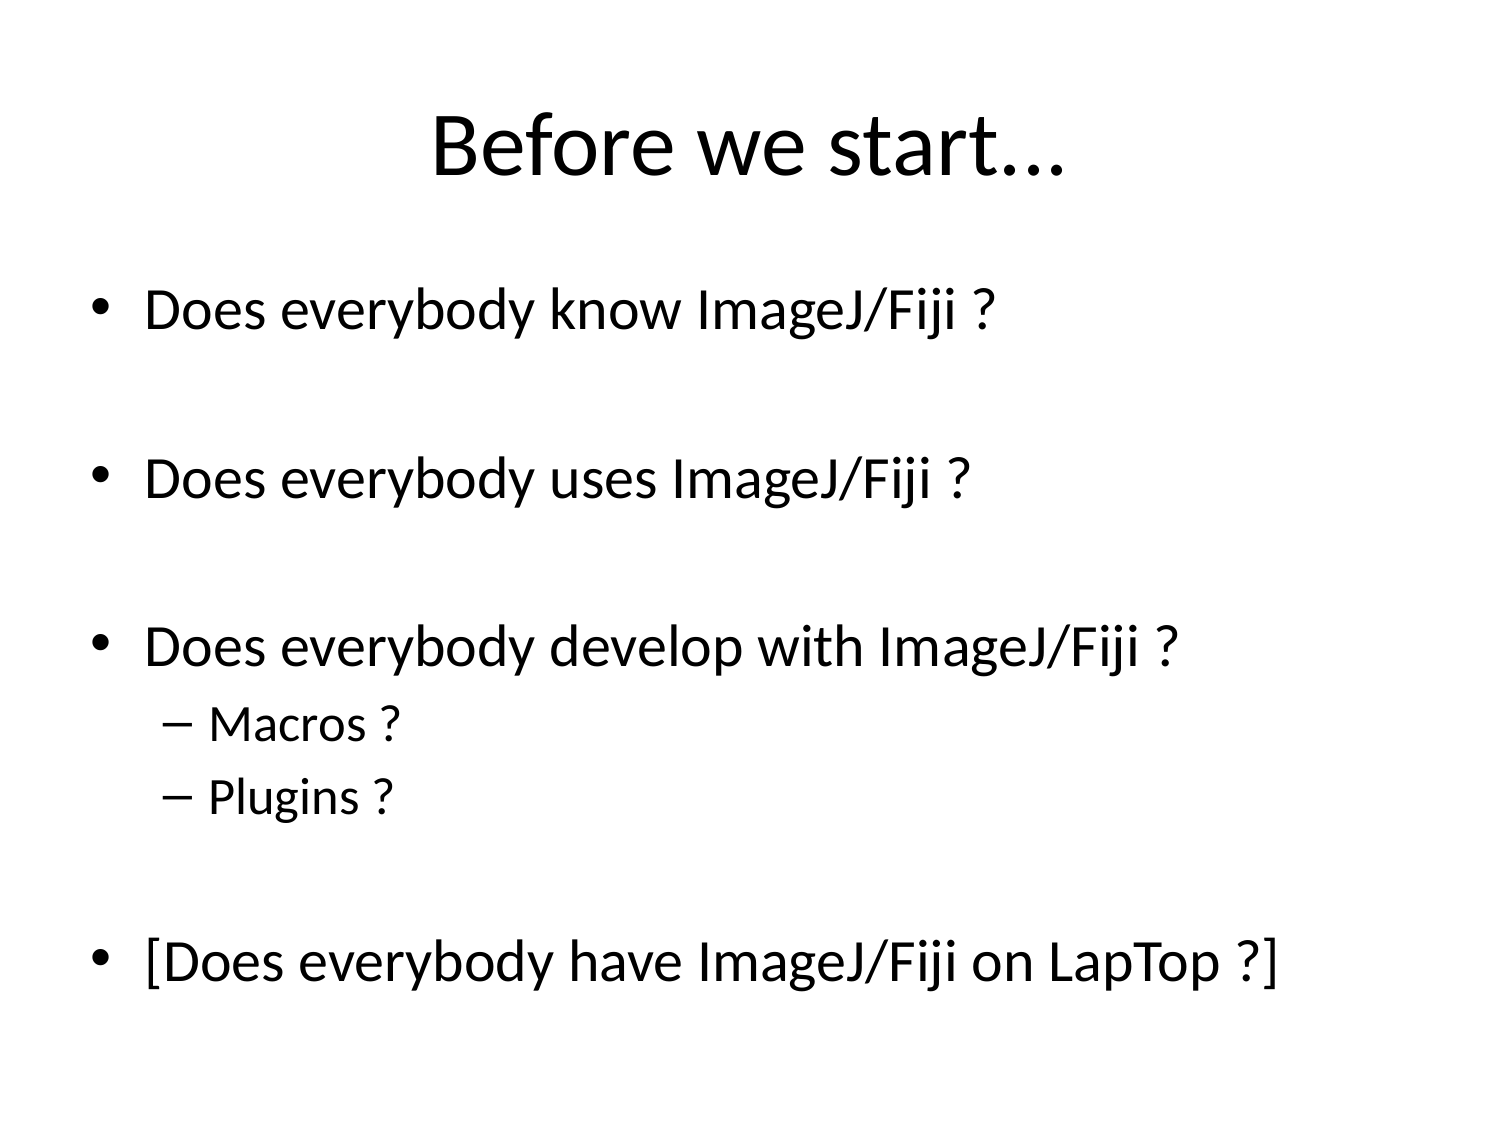

# Before we start...
Does everybody know ImageJ/Fiji ?

Does everybody uses ImageJ/Fiji ?

Does everybody develop with ImageJ/Fiji ?
Macros ?
Plugins ?

[Does everybody have ImageJ/Fiji on LapTop ?]